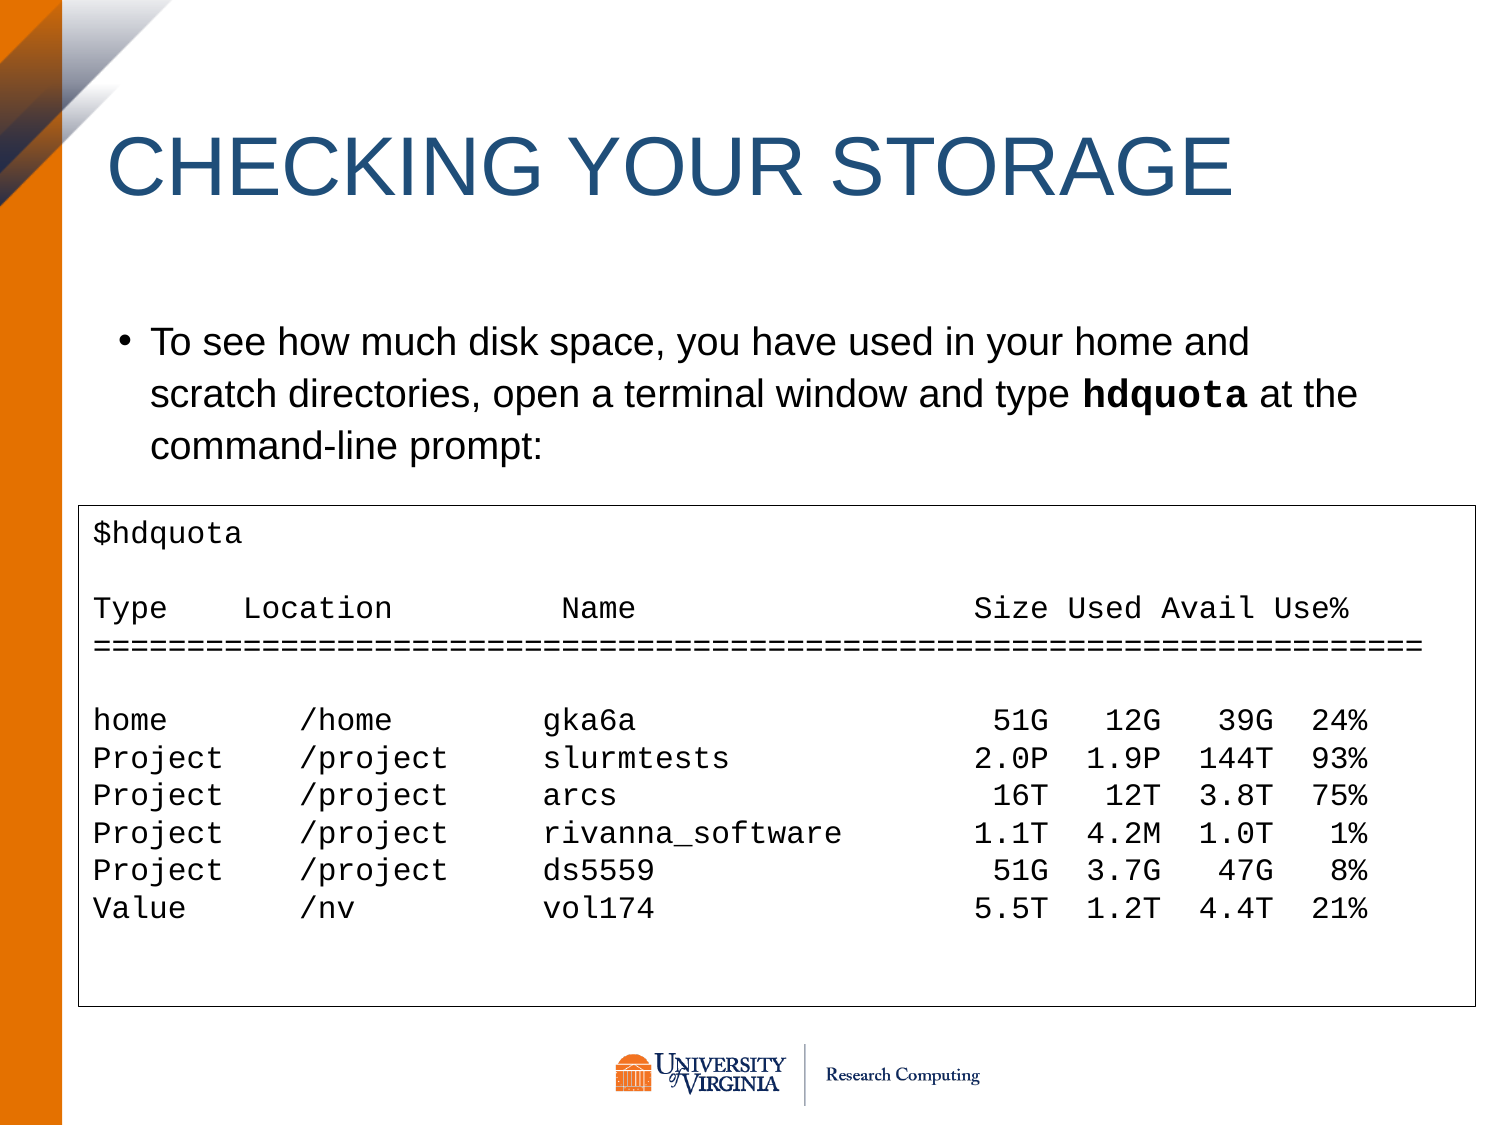

# Checking your Storage
To see how much disk space, you have used in your home and scratch directories, open a terminal window and type hdquota at the command-line prompt:
$hdquota

Type    Location         Name                  Size Used Avail Use%
=======================================================================
home       /home        gka6a                   51G   12G   39G  24%
Project    /project     slurmtests             2.0P  1.9P  144T  93%
Project    /project     arcs                    16T   12T  3.8T  75%  
Project    /project     rivanna_software       1.1T  4.2M  1.0T   1%  
Project    /project     ds5559                  51G  3.7G   47G   8%  
Value      /nv          vol174                 5.5T  1.2T  4.4T  21%